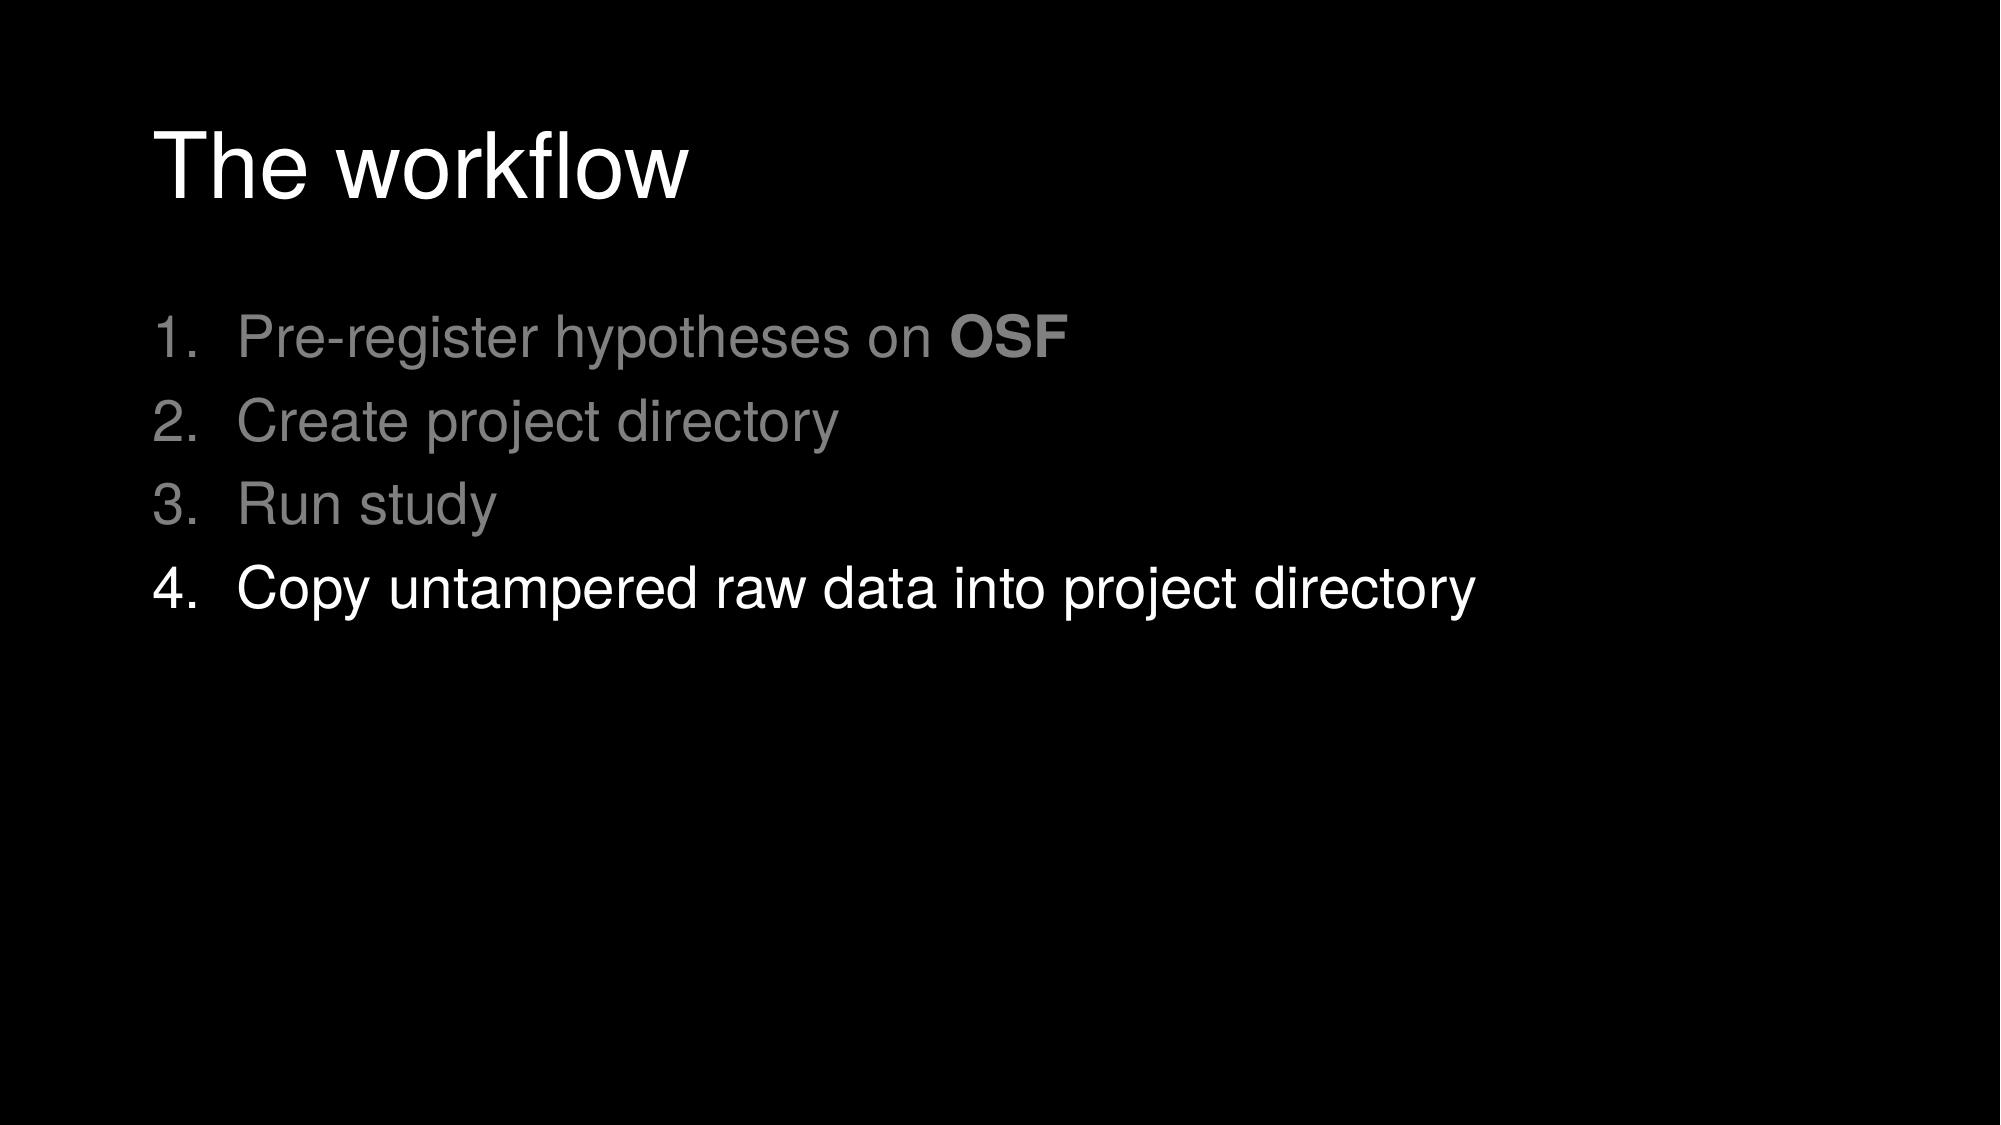

# The workflow
Pre-register hypotheses on OSF
Create project directory
Run study
Copy untampered raw data into project directory